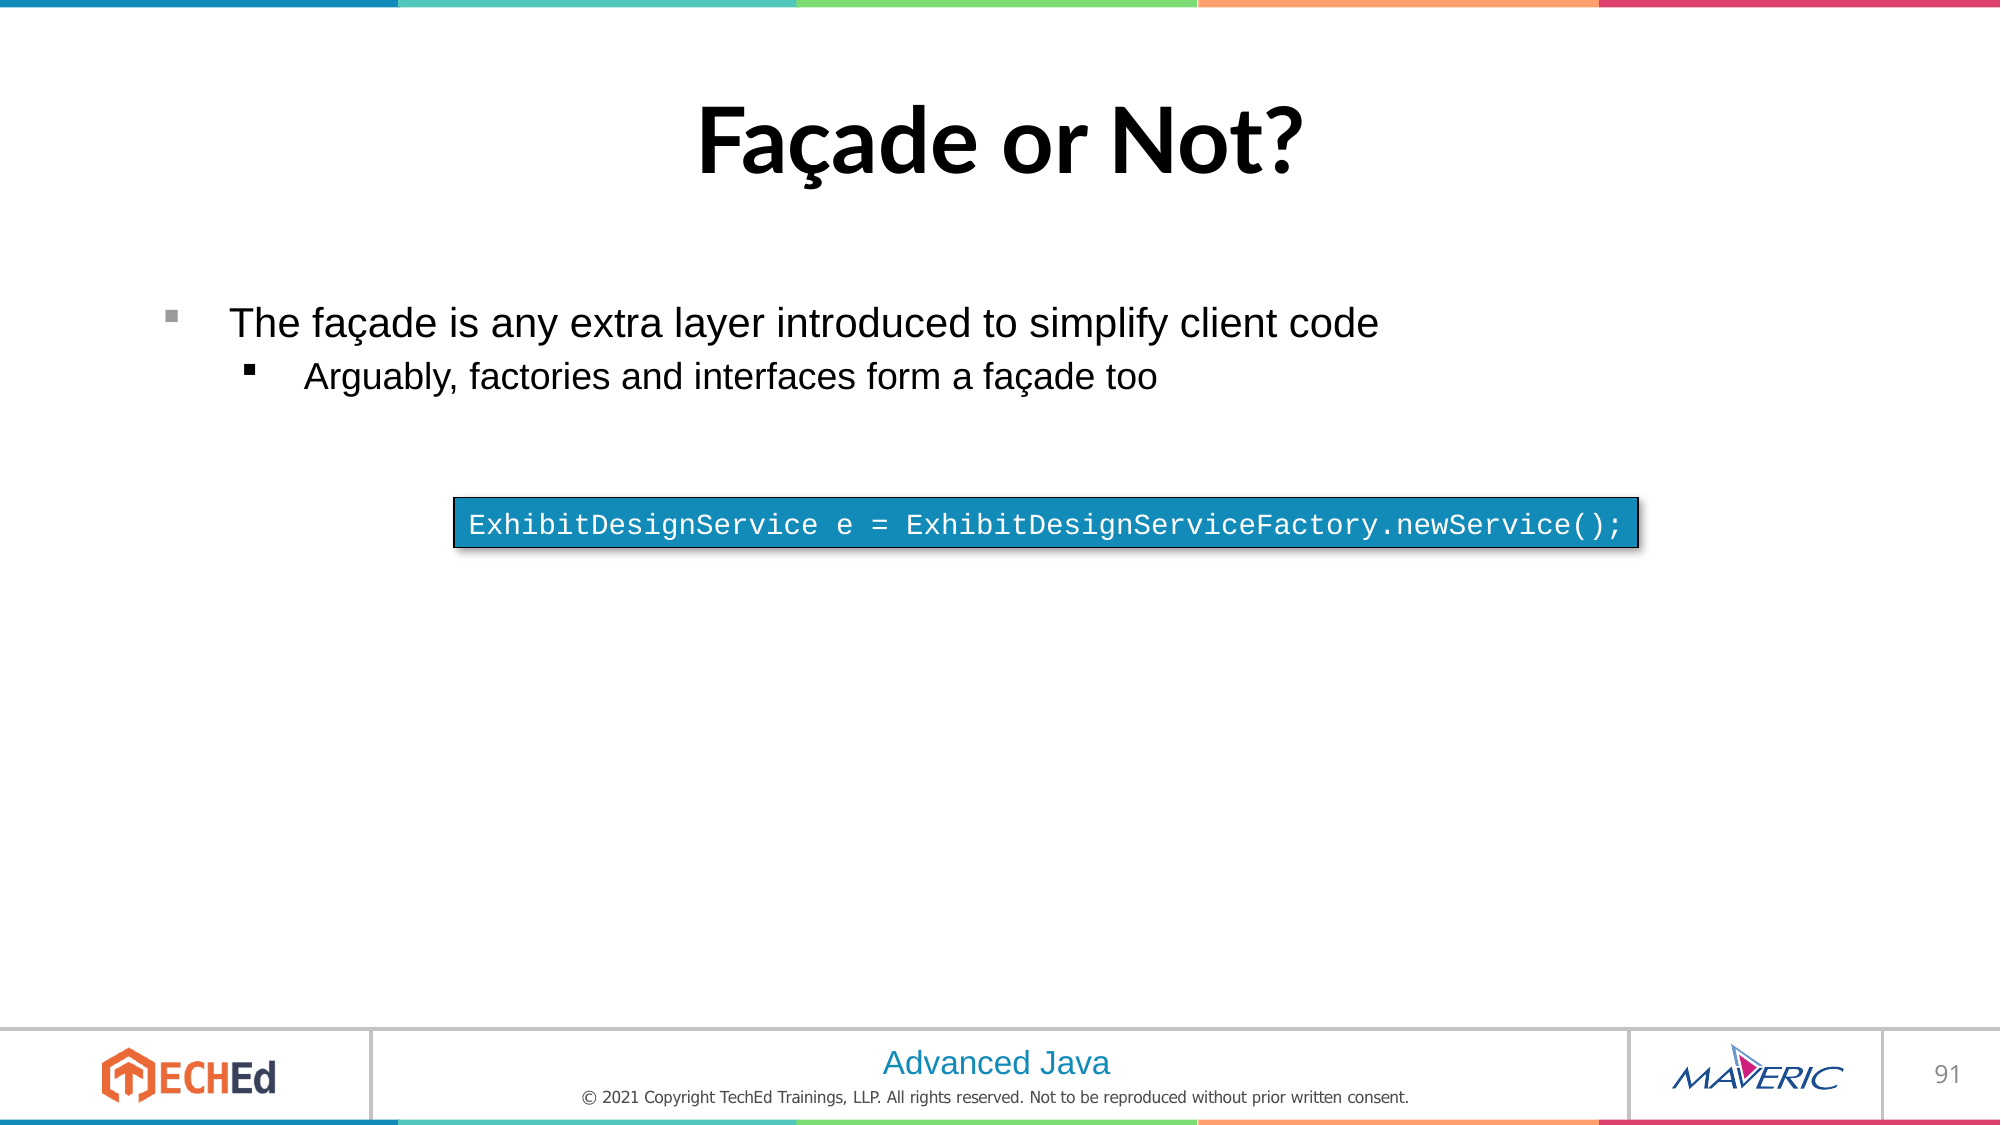

# Façade or Not?
The façade is any extra layer introduced to simplify client code
Arguably, factories and interfaces form a façade too

ExhibitDesignService e = ExhibitDesignServiceFactory.newService();